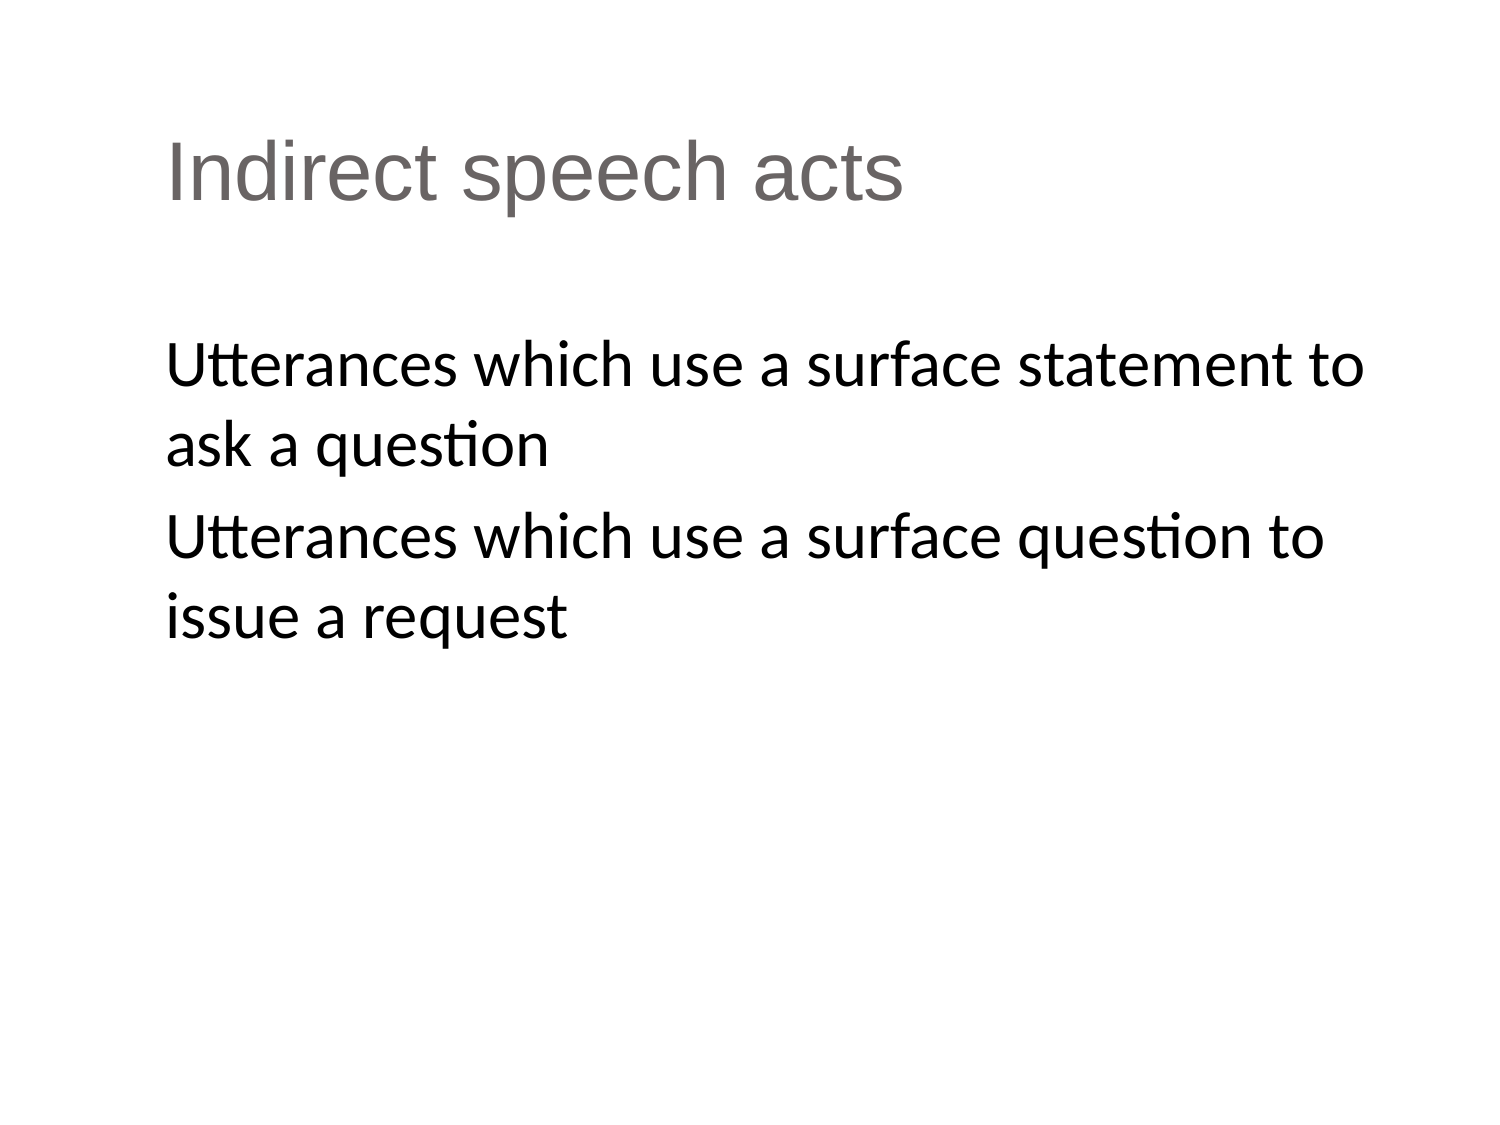

# Indirect speech acts
Utterances which use a surface statement to ask a question
Utterances which use a surface question to issue a request